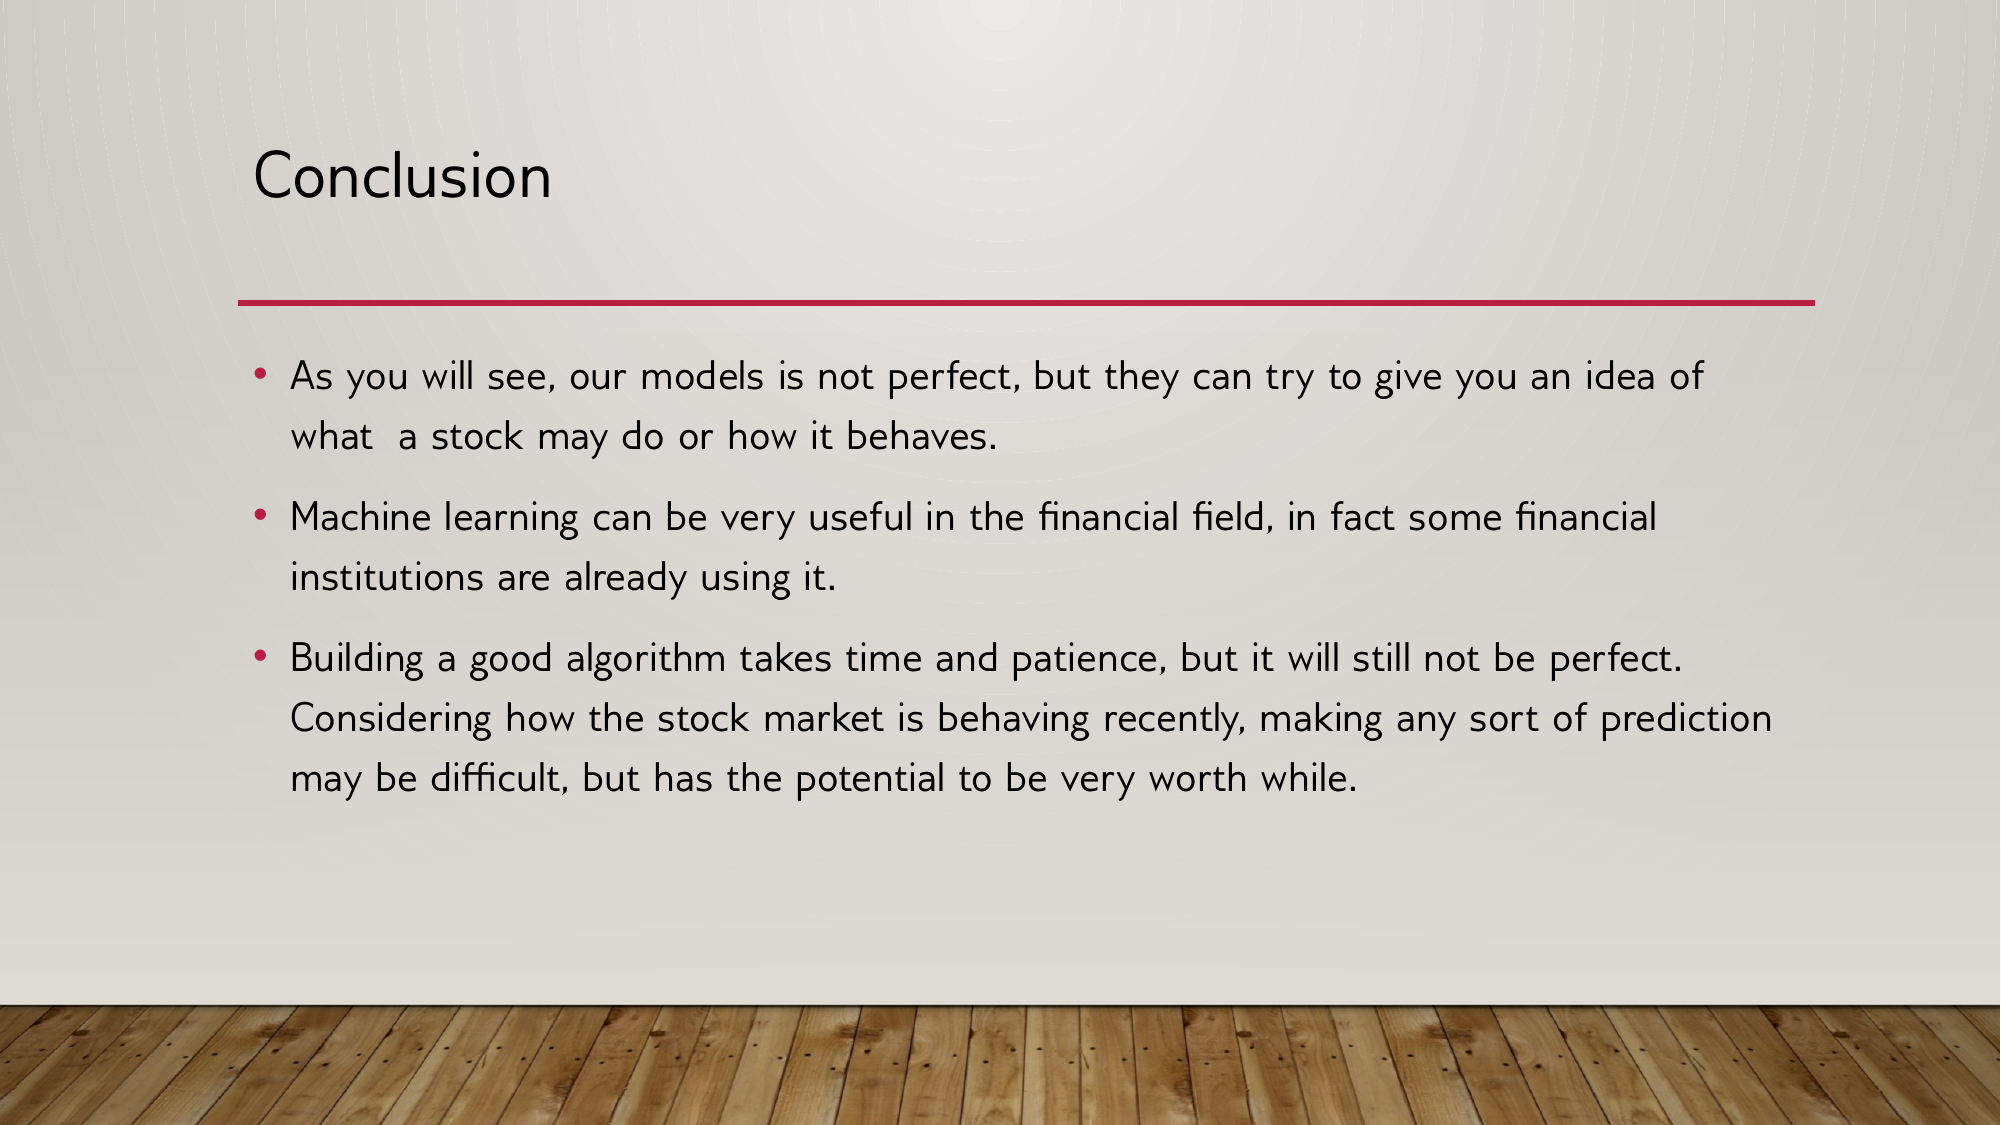

# Conclusion
As you will see, our models is not perfect, but they can try to give you an idea of what  a stock may do or how it behaves.
Machine learning can be very useful in the financial field, in fact some financial institutions are already using it.
Building a good algorithm takes time and patience, but it will still not be perfect. Considering how the stock market is behaving recently, making any sort of prediction may be difficult, but has the potential to be very worth while.